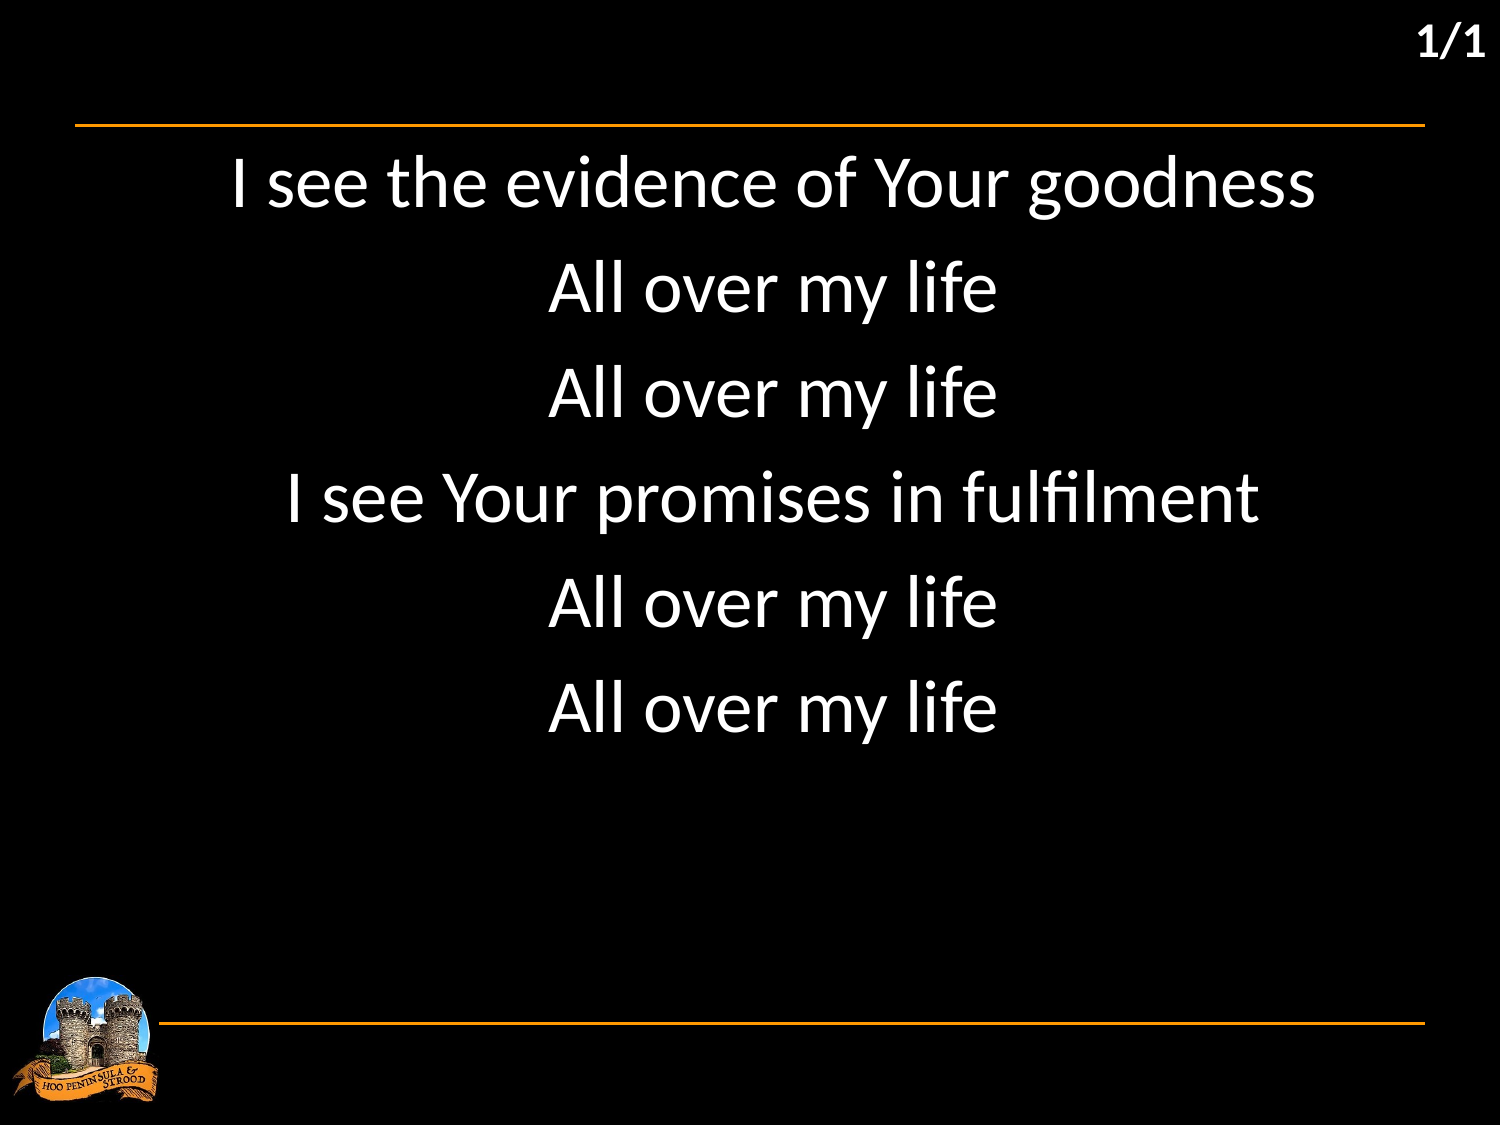

1/1
I see the evidence of Your goodness
All over my life
All over my life
I see Your promises in fulfilment
All over my life
All over my life